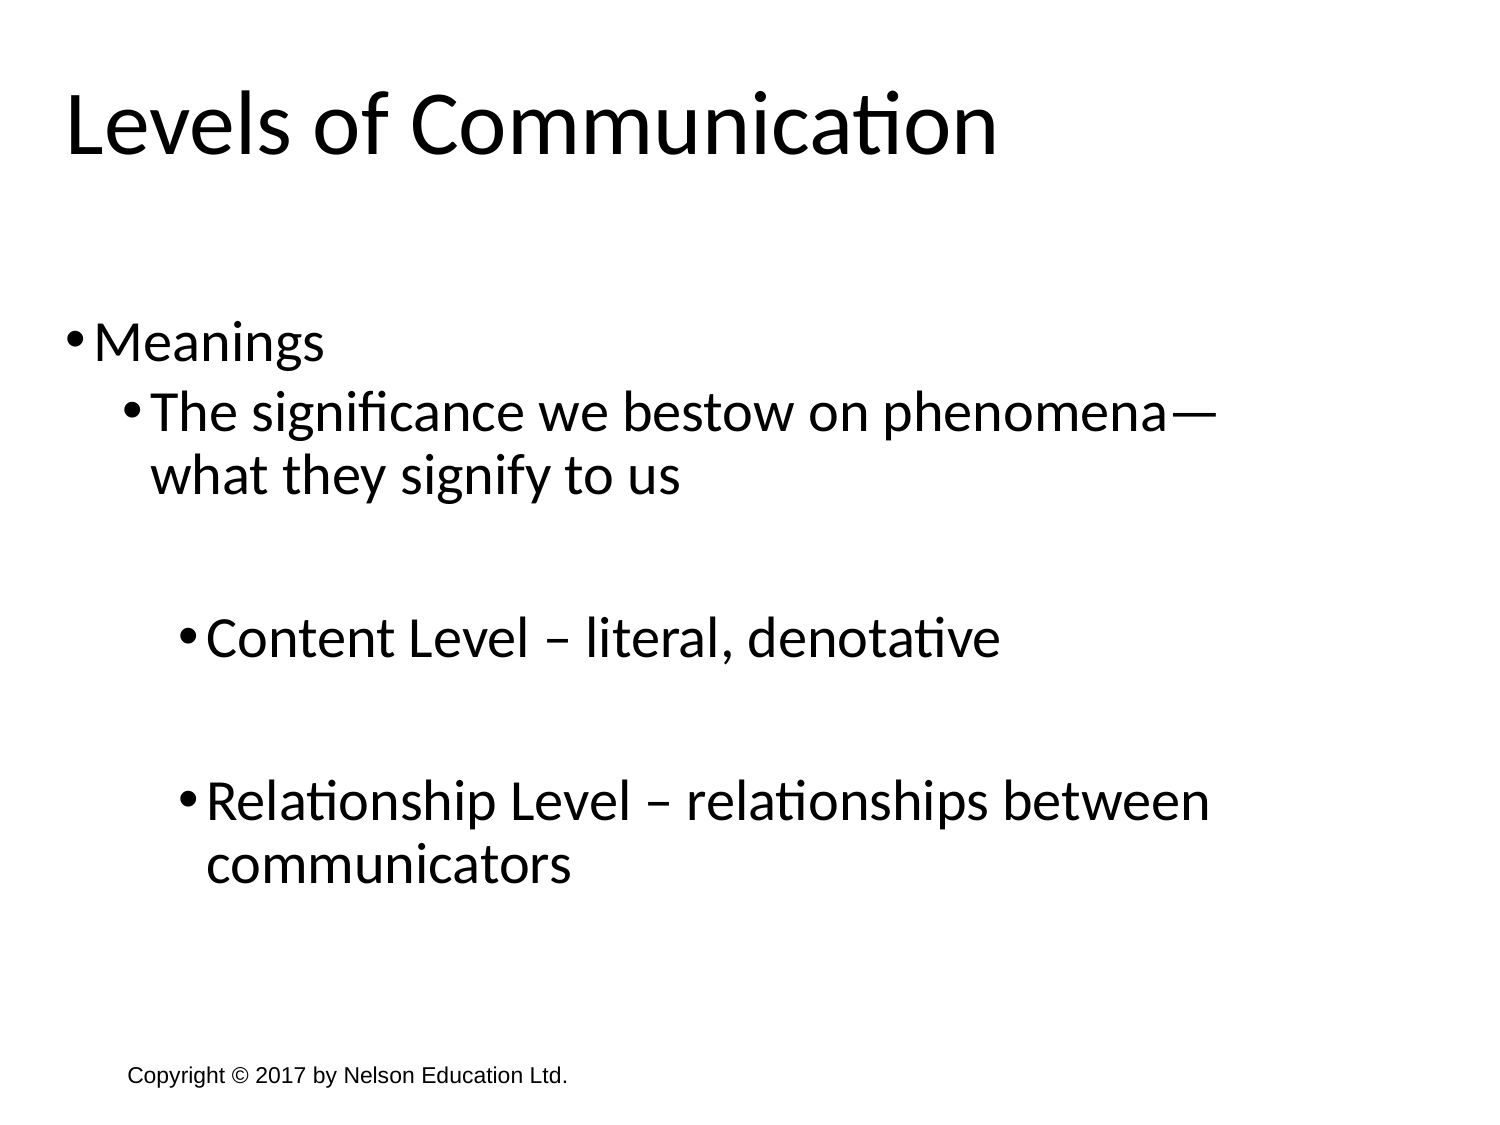

Levels of Communication
Meanings
The significance we bestow on phenomena—what they signify to us

Content Level – literal, denotative

Relationship Level – relationships between communicators